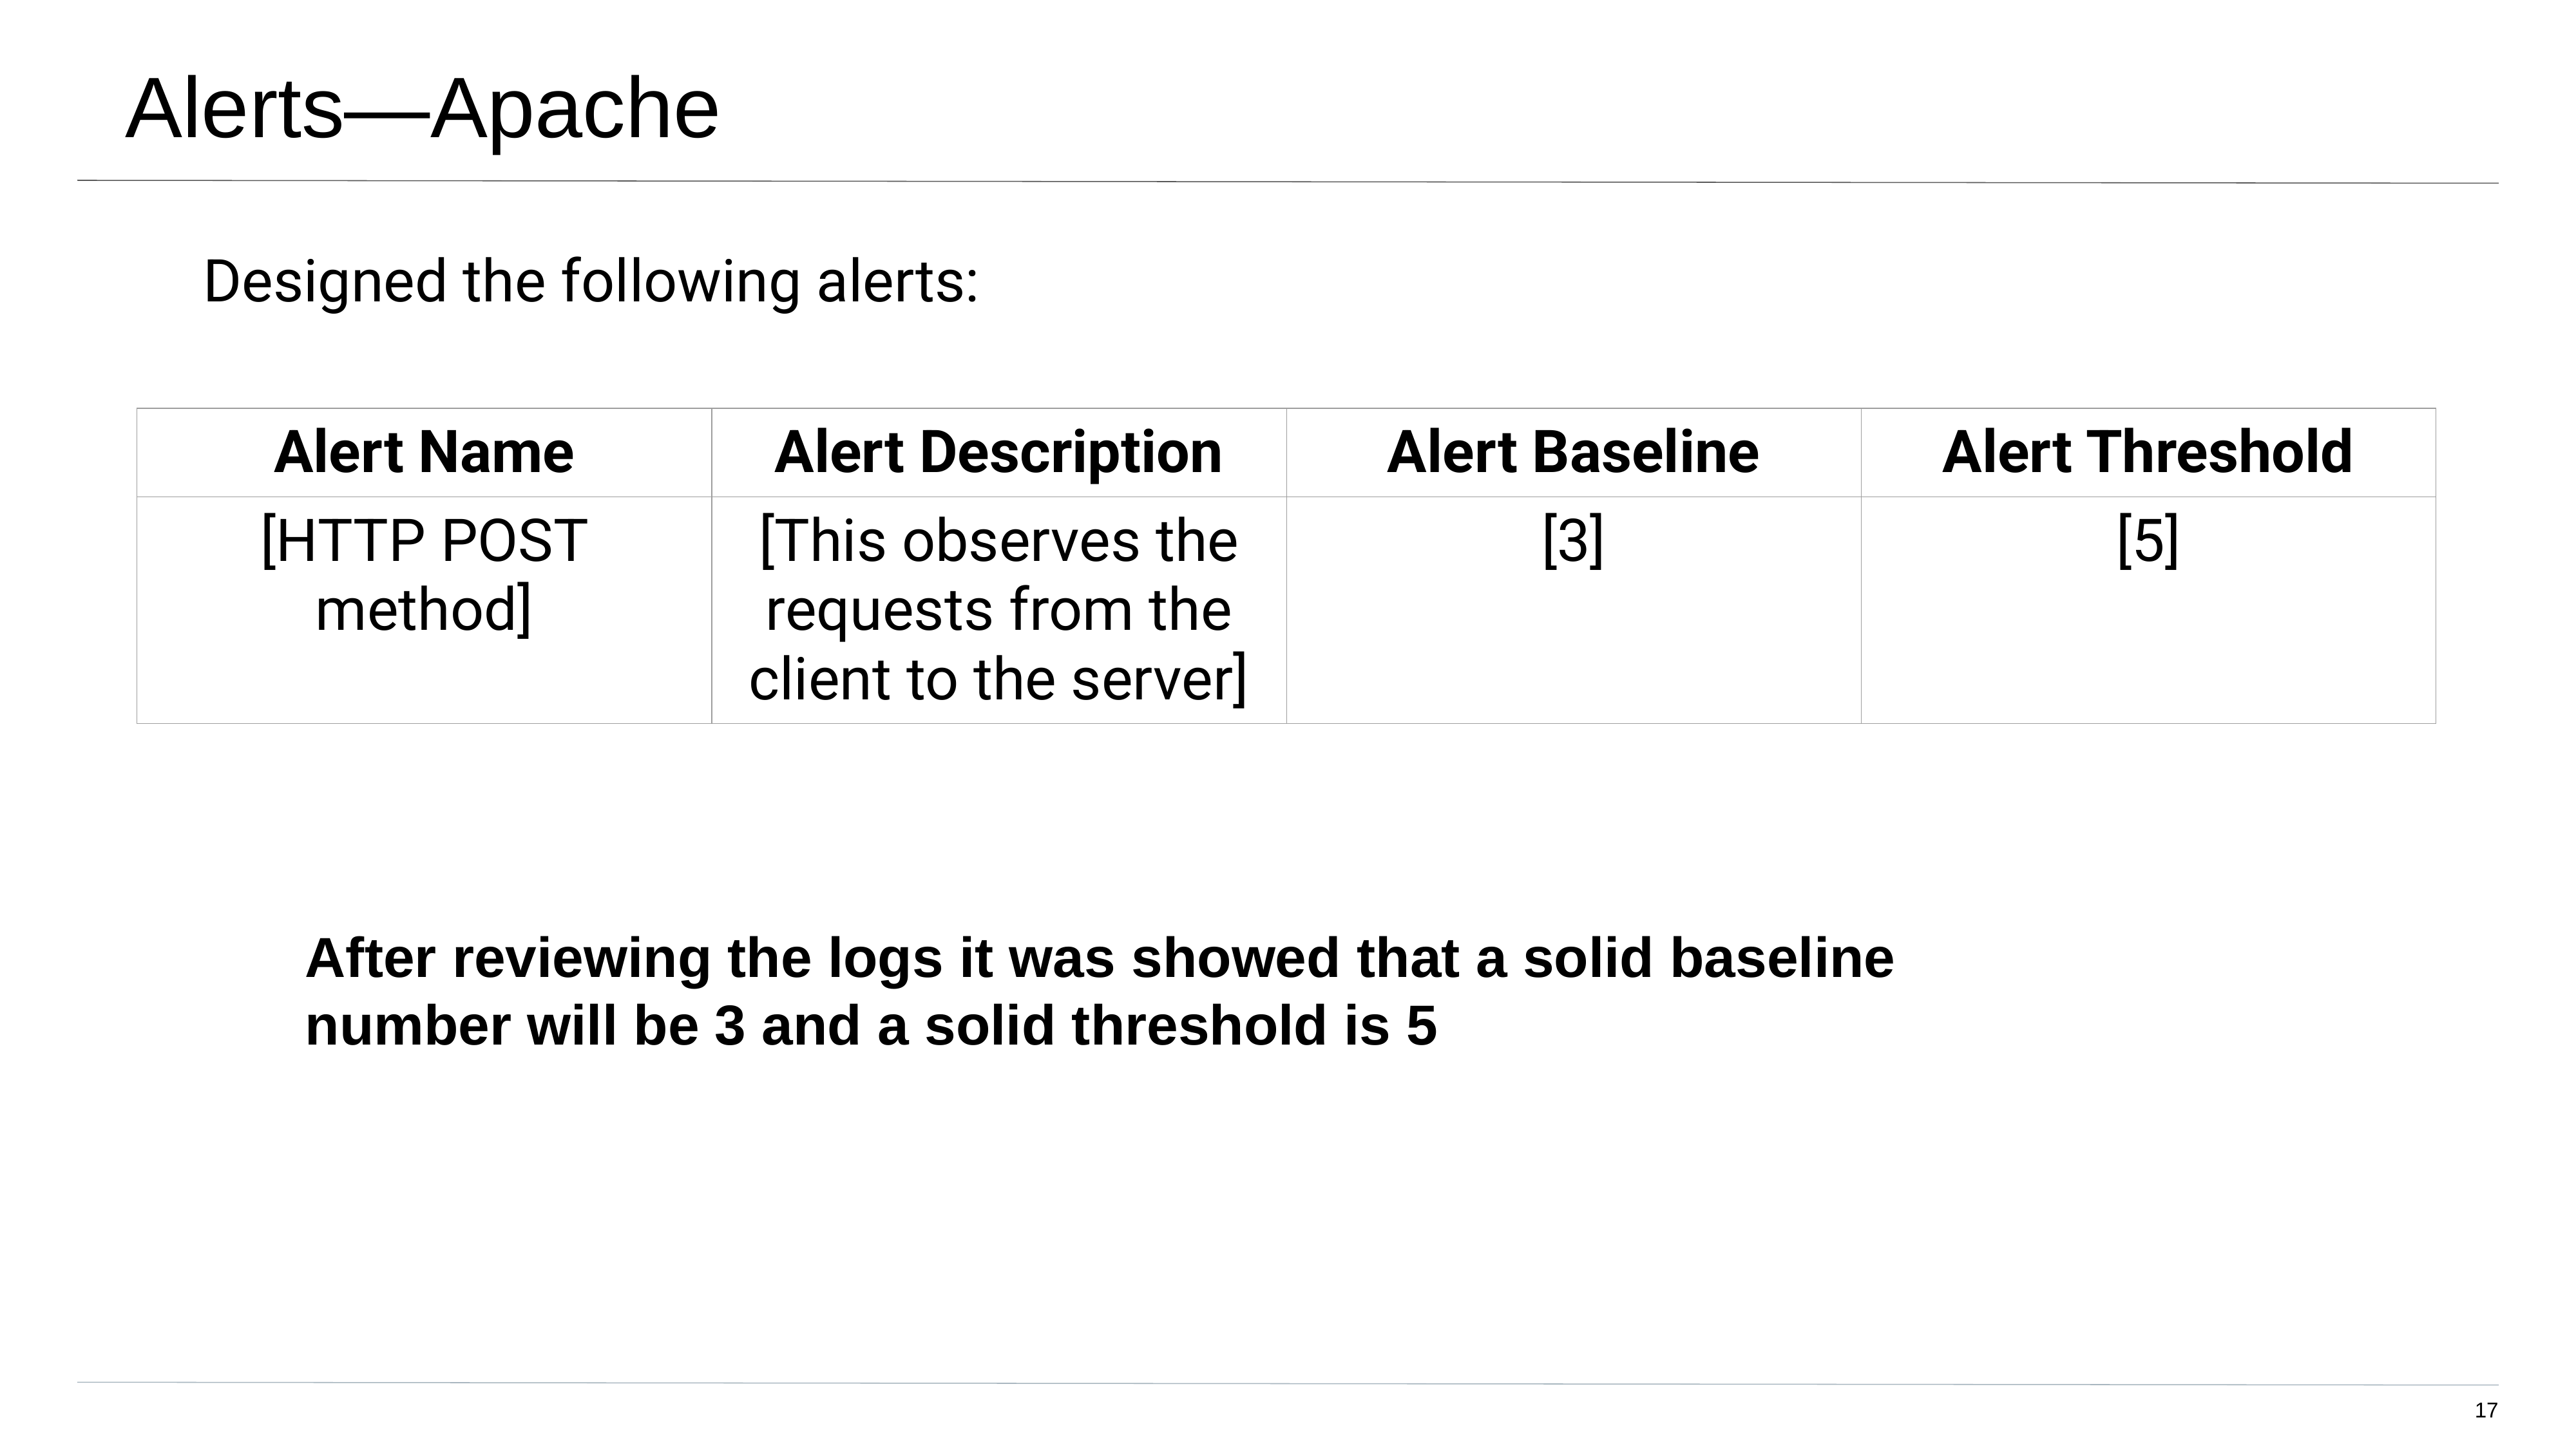

# Alerts—Apache
Designed the following alerts:

| Alert Name | Alert Description | Alert Baseline | Alert Threshold |
| --- | --- | --- | --- |
| [HTTP POST method] | [This observes the requests from the client to the server] | [3] | [5] |
After reviewing the logs it was showed that a solid baseline number will be 3 and a solid threshold is 5
17